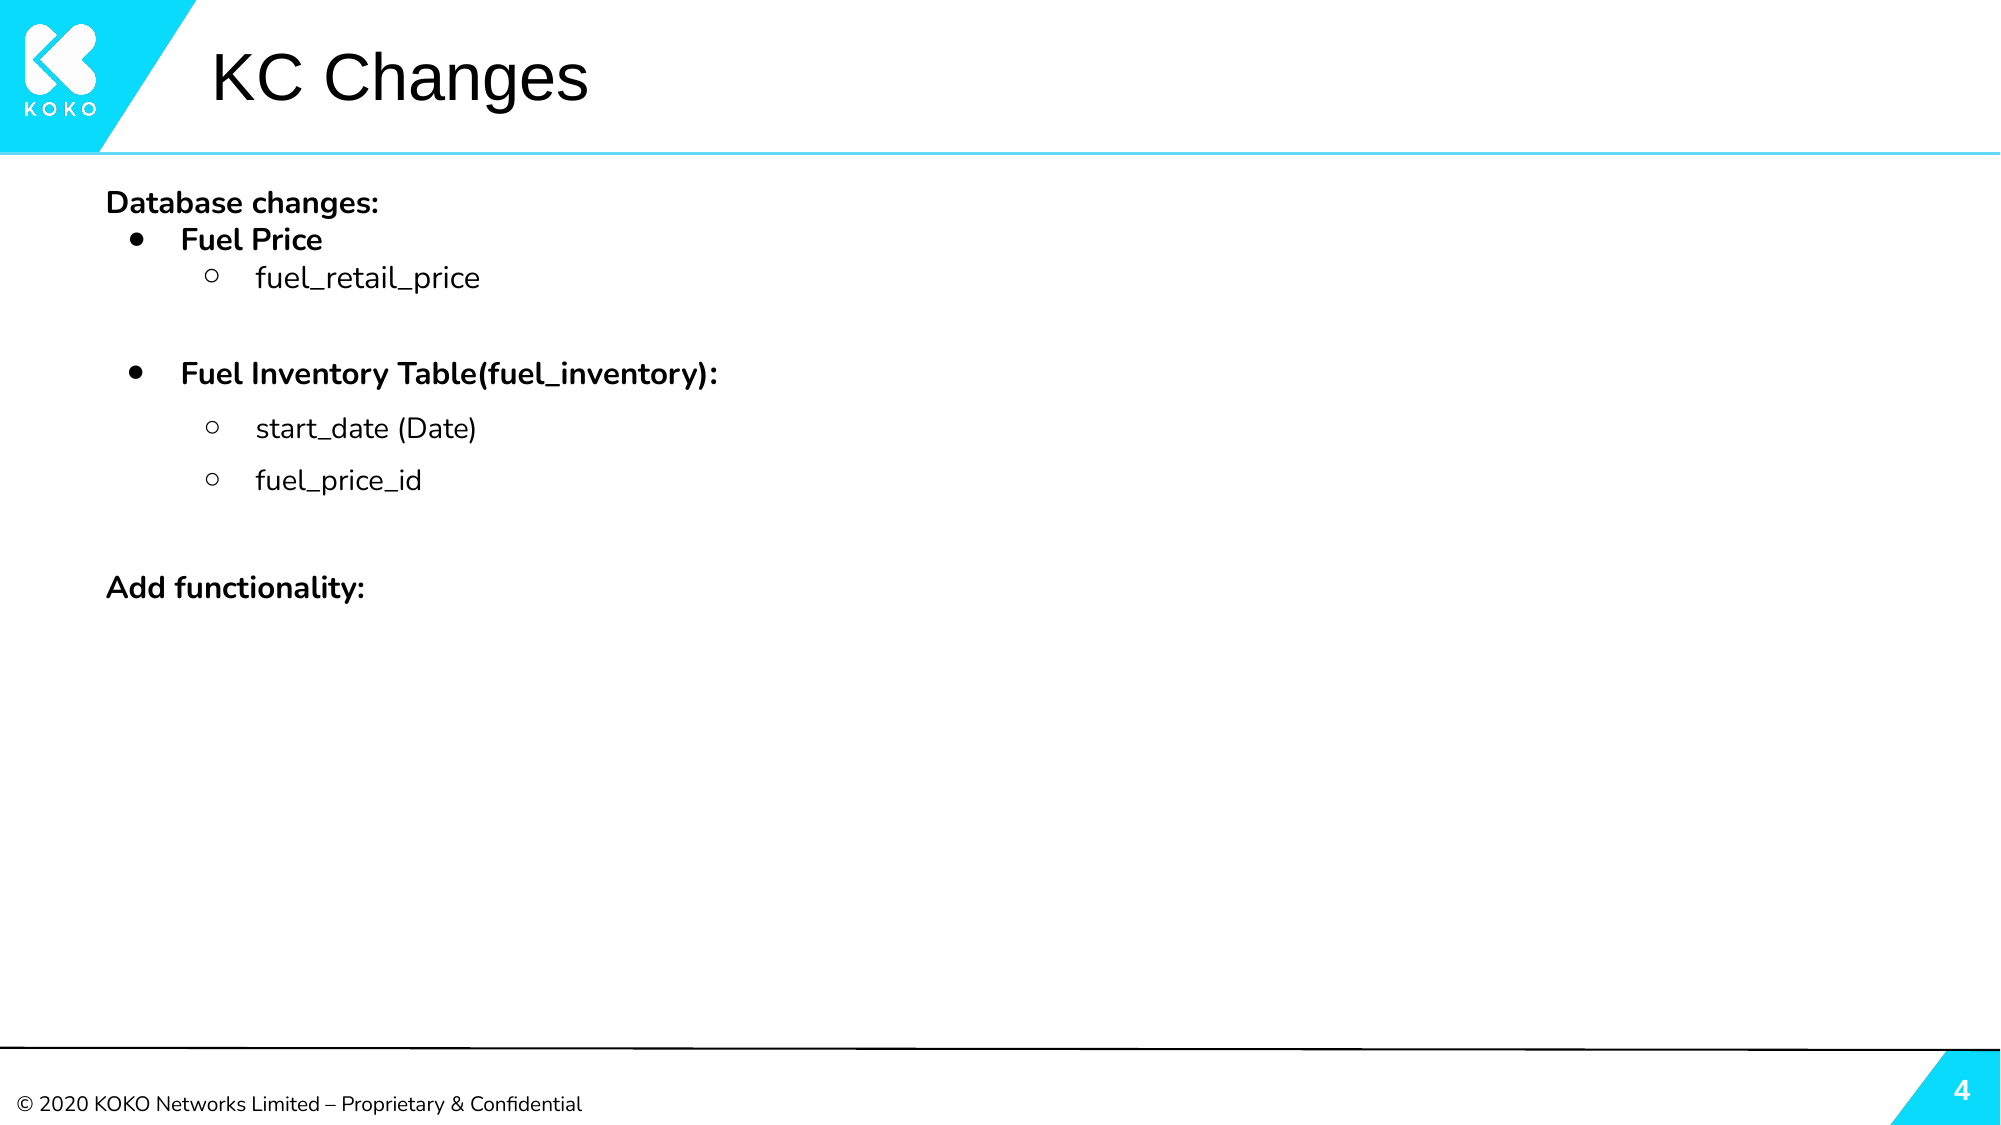

# KC Changes
Database changes:
Fuel Price
fuel_retail_price

Fuel Inventory Table(fuel_inventory):
start_date (Date)
fuel_price_id

Add functionality:

4